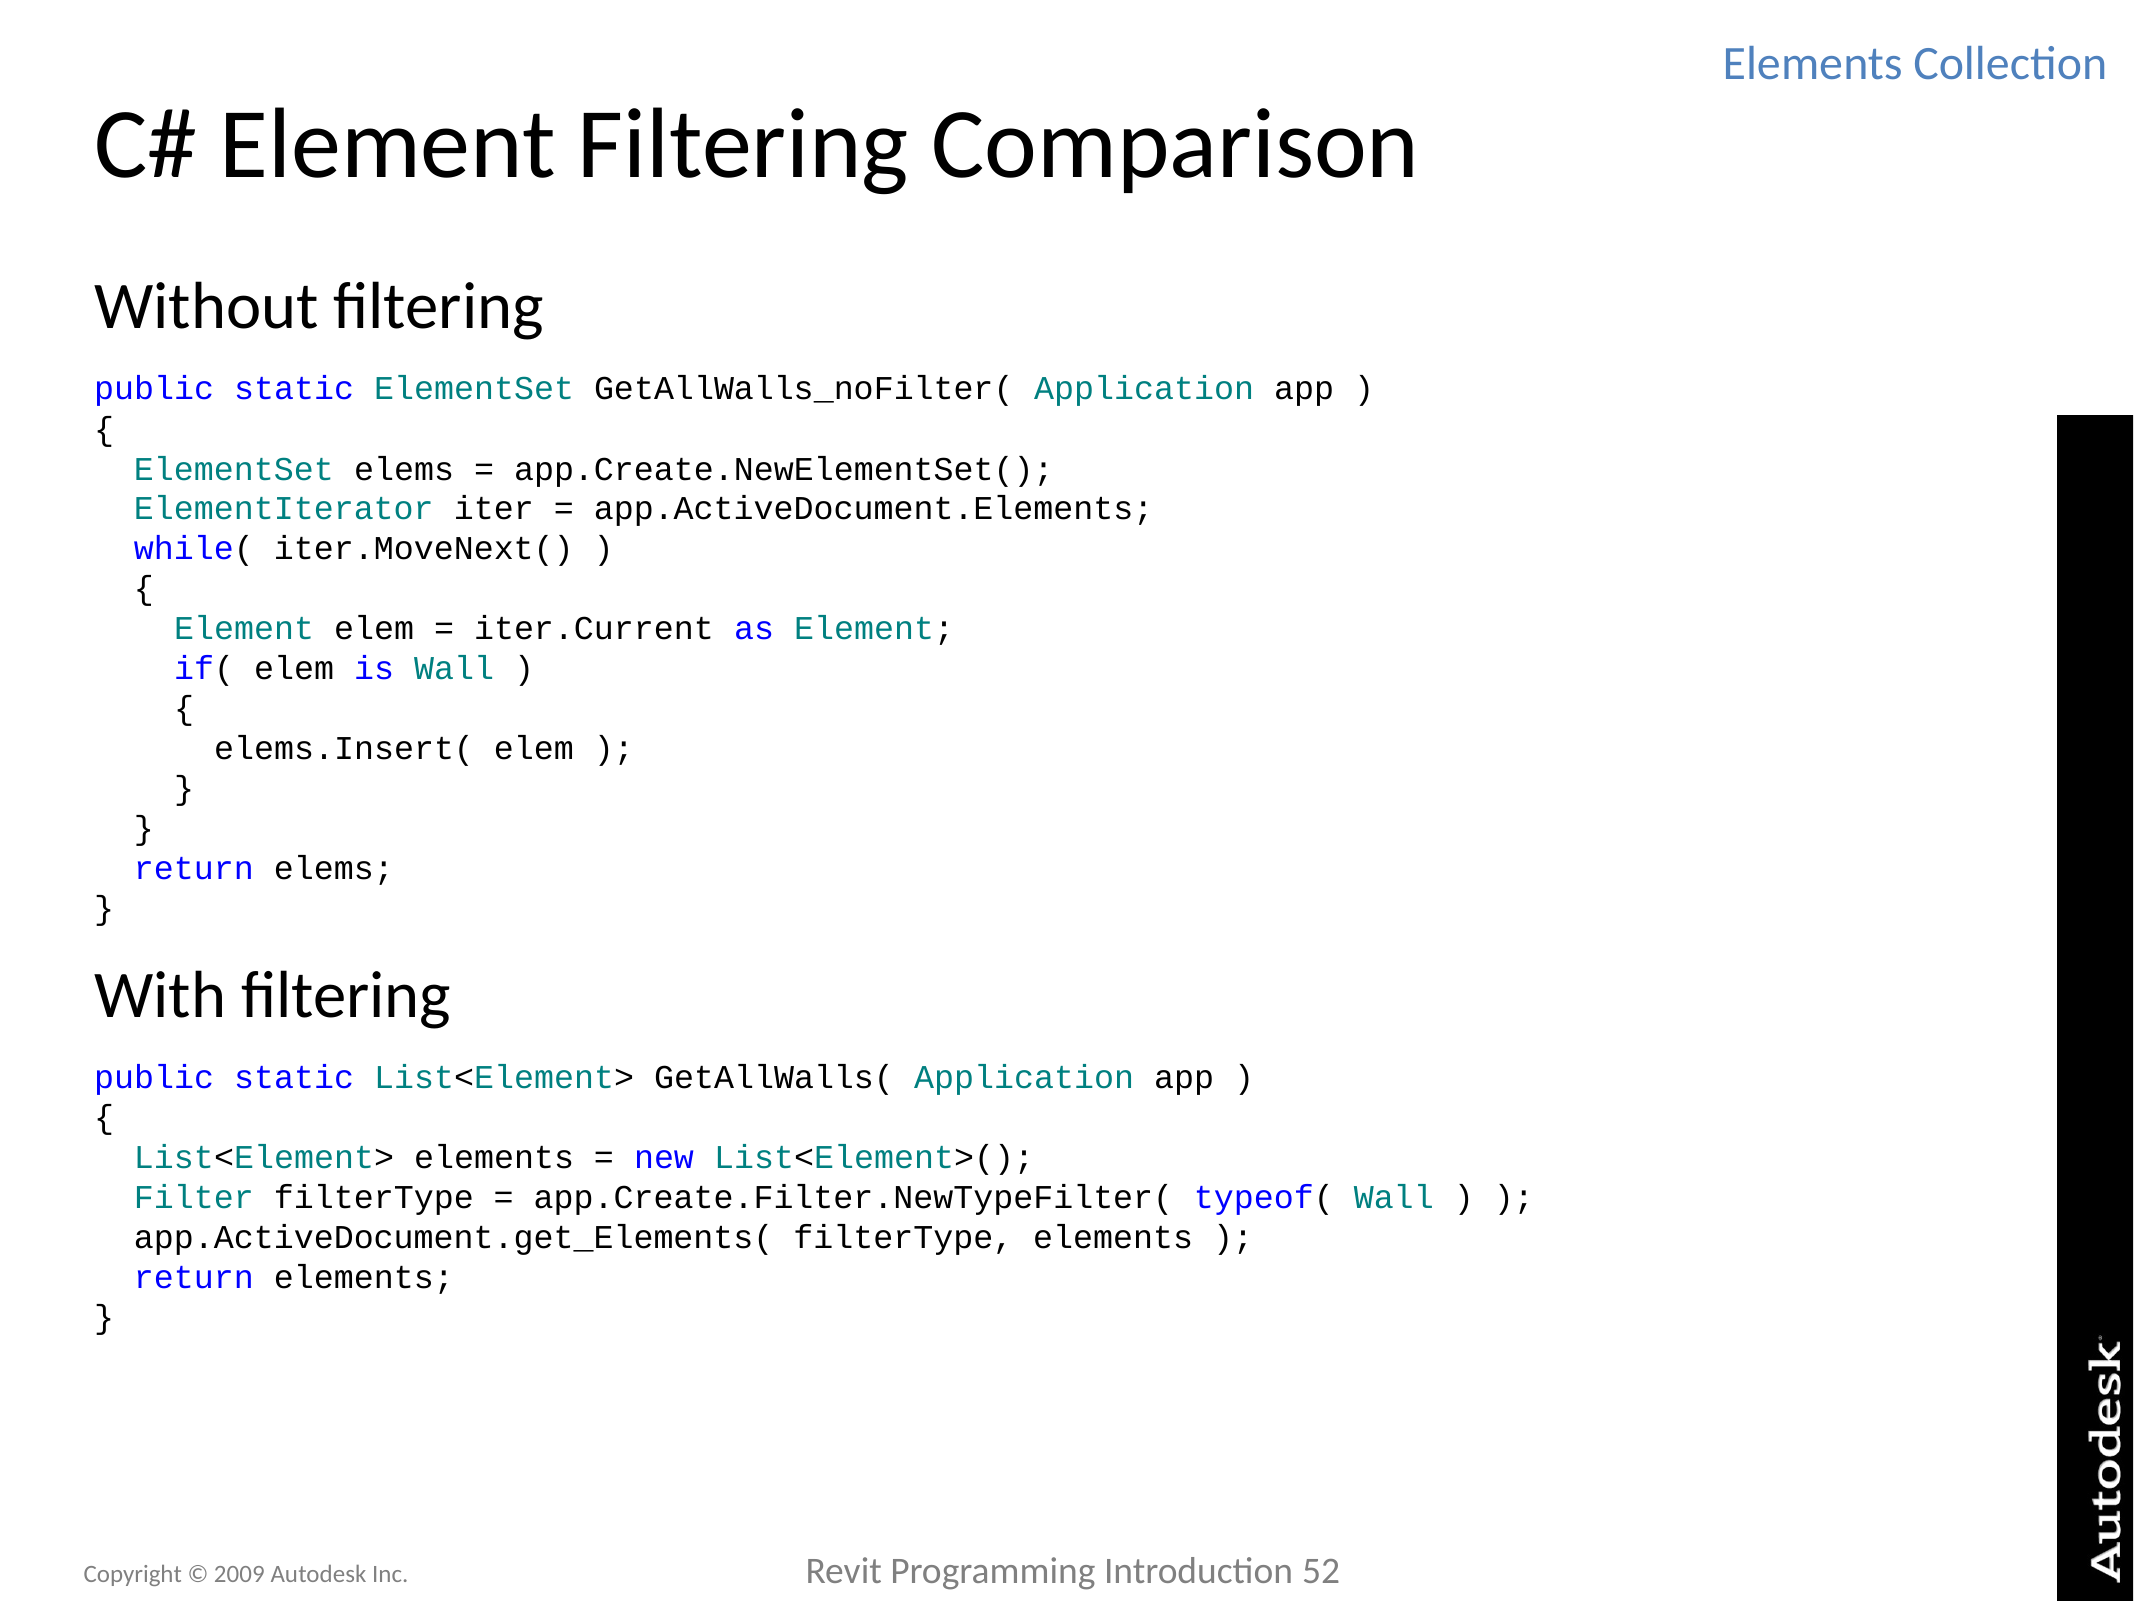

Elements Collection
# C# Element Filtering Comparison
Without filtering
public static ElementSet GetAllWalls_noFilter( Application app )
{
  ElementSet elems = app.Create.NewElementSet();
  ElementIterator iter = app.ActiveDocument.Elements;
  while( iter.MoveNext() )
  {
    Element elem = iter.Current as Element;
    if( elem is Wall )
    {
      elems.Insert( elem );
    }
  }
  return elems;
}
With filtering
public static List<Element> GetAllWalls( Application app )
{
  List<Element> elements = new List<Element>();
  Filter filterType = app.Create.Filter.NewTypeFilter( typeof( Wall ) );
  app.ActiveDocument.get_Elements( filterType, elements );
  return elements;
}